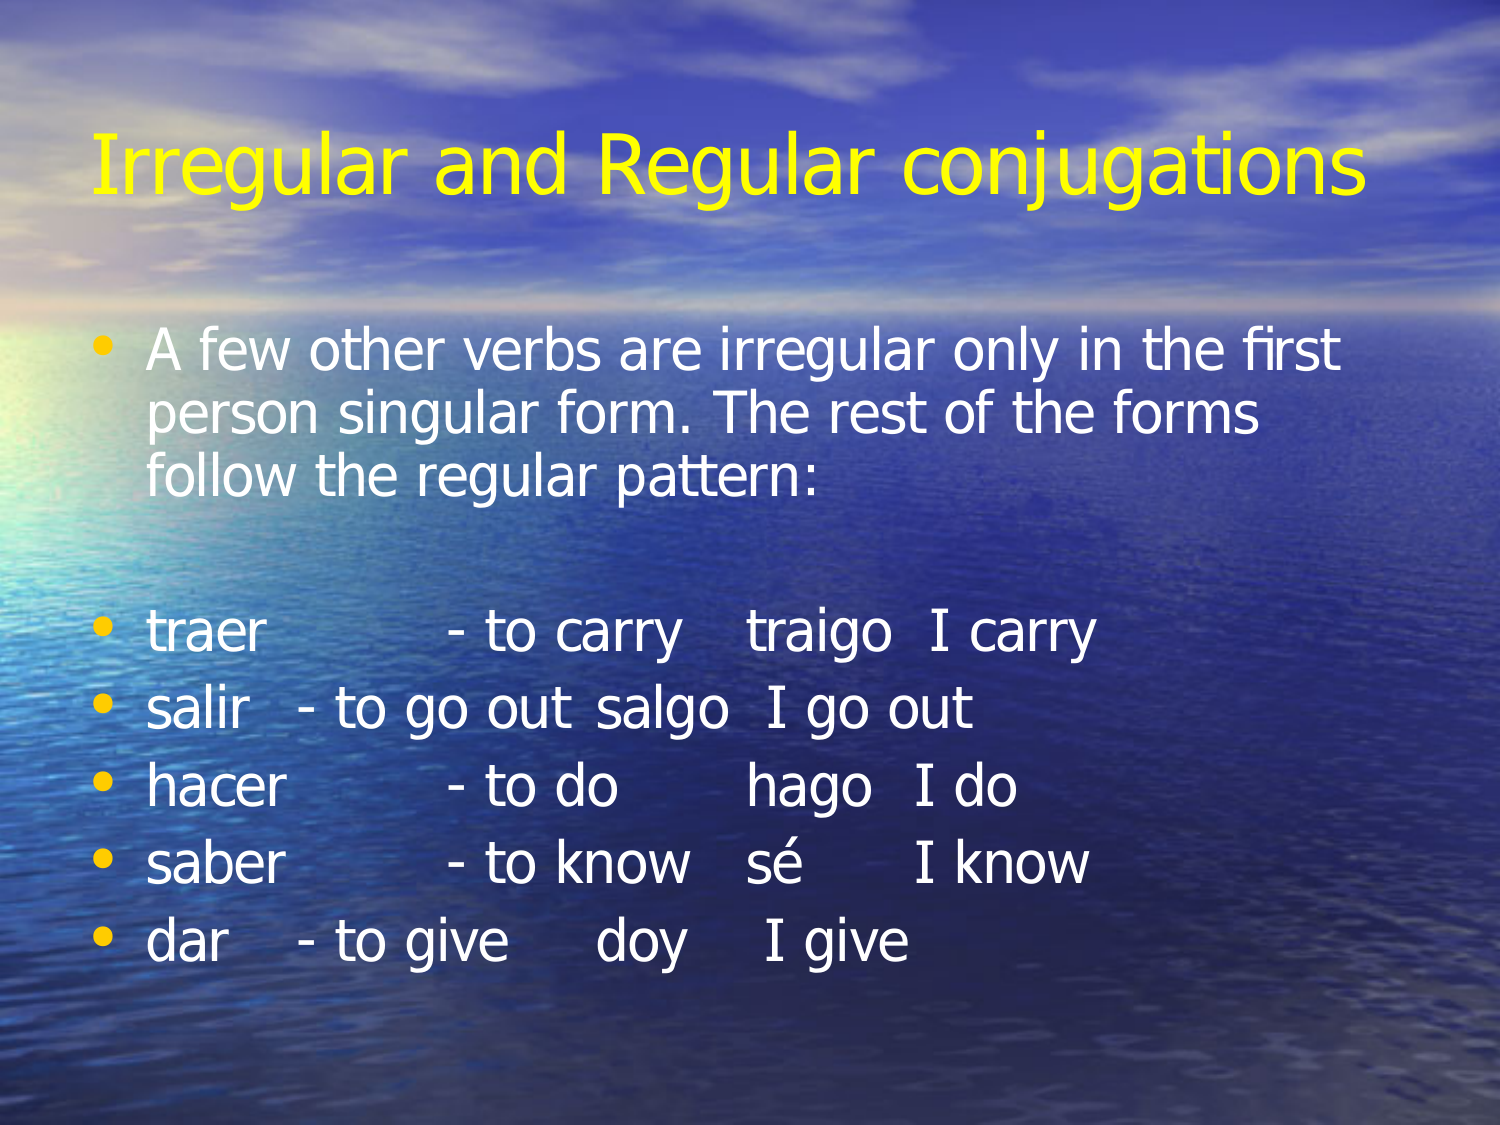

Irregular and Regular conjugations
A few other verbs are irregular only in the first person singular form. The rest of the forms follow the regular pattern:

traer  	- to carry  	traigo  I carry
salir 	- to go out 	salgo  I go out
hacer 	- to do 	hago 	 I do
saber 	- to know 	sé 	 I know
dar 	- to give 	doy 	 I give